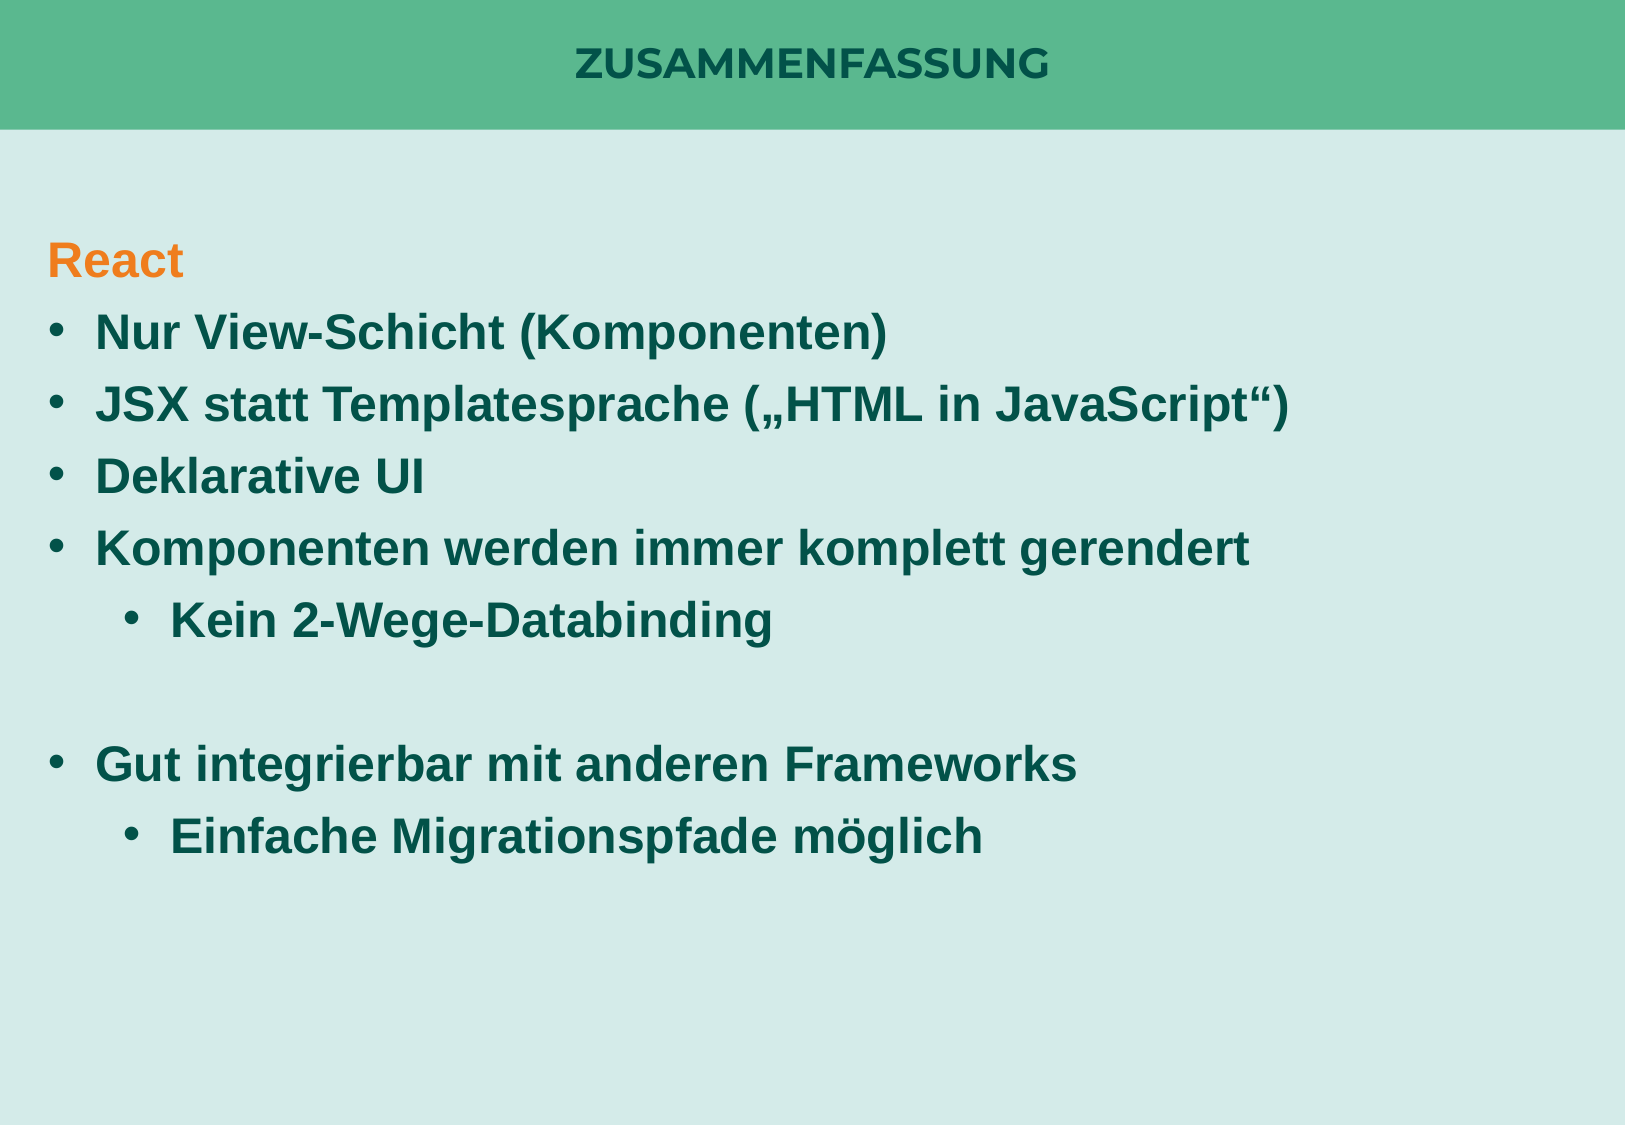

# Zusammenfassung
React
Nur View-Schicht (Komponenten)
JSX statt Templatesprache („HTML in JavaScript“)
Deklarative UI
Komponenten werden immer komplett gerendert
Kein 2-Wege-Databinding

Gut integrierbar mit anderen Frameworks
Einfache Migrationspfade möglich